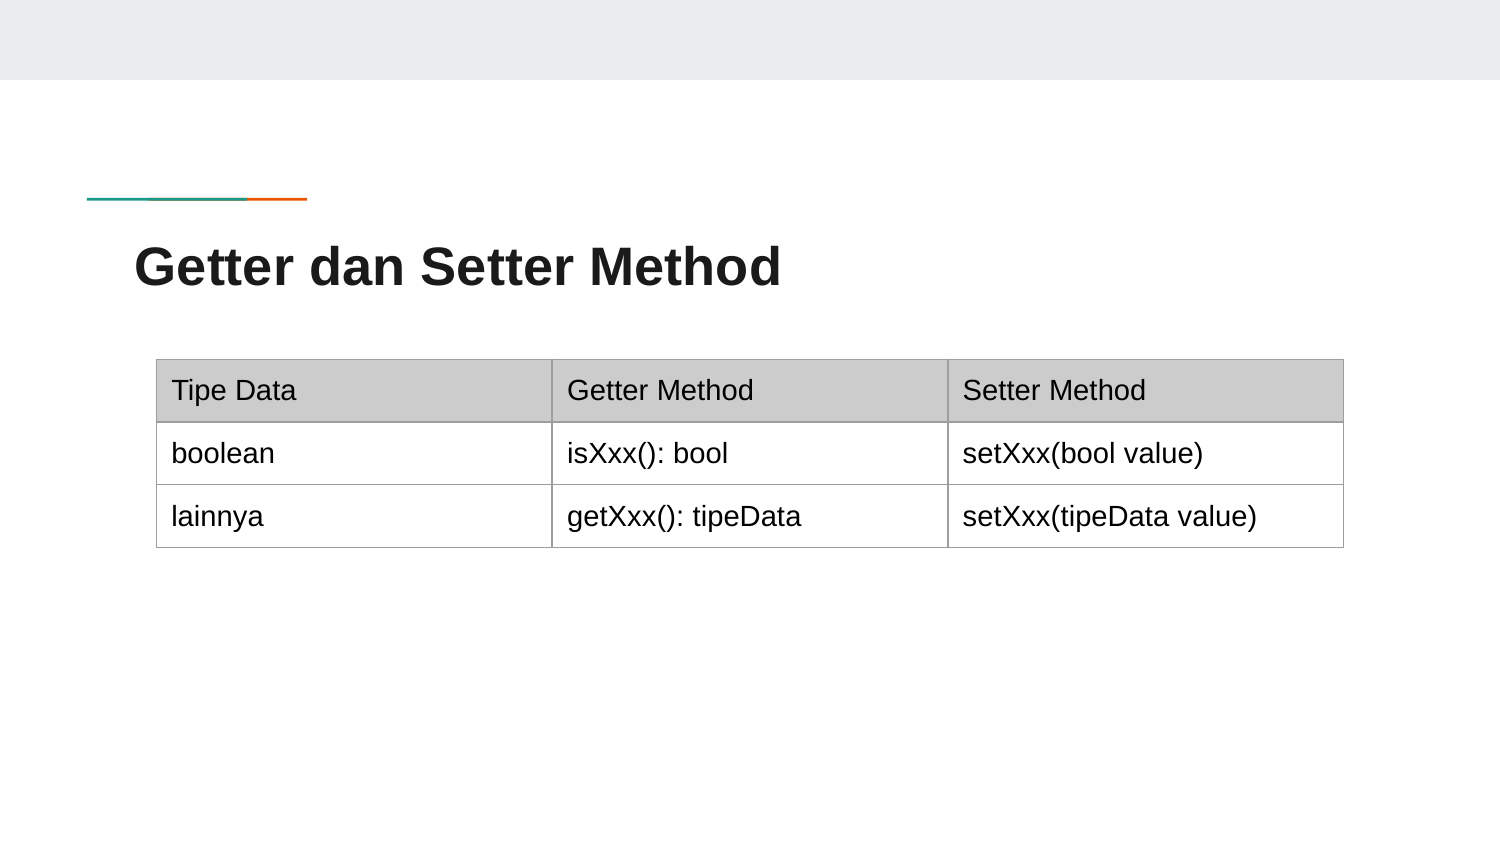

# Getter dan Setter Method
| Tipe Data | Getter Method | Setter Method |
| --- | --- | --- |
| boolean | isXxx(): bool | setXxx(bool value) |
| lainnya | getXxx(): tipeData | setXxx(tipeData value) |